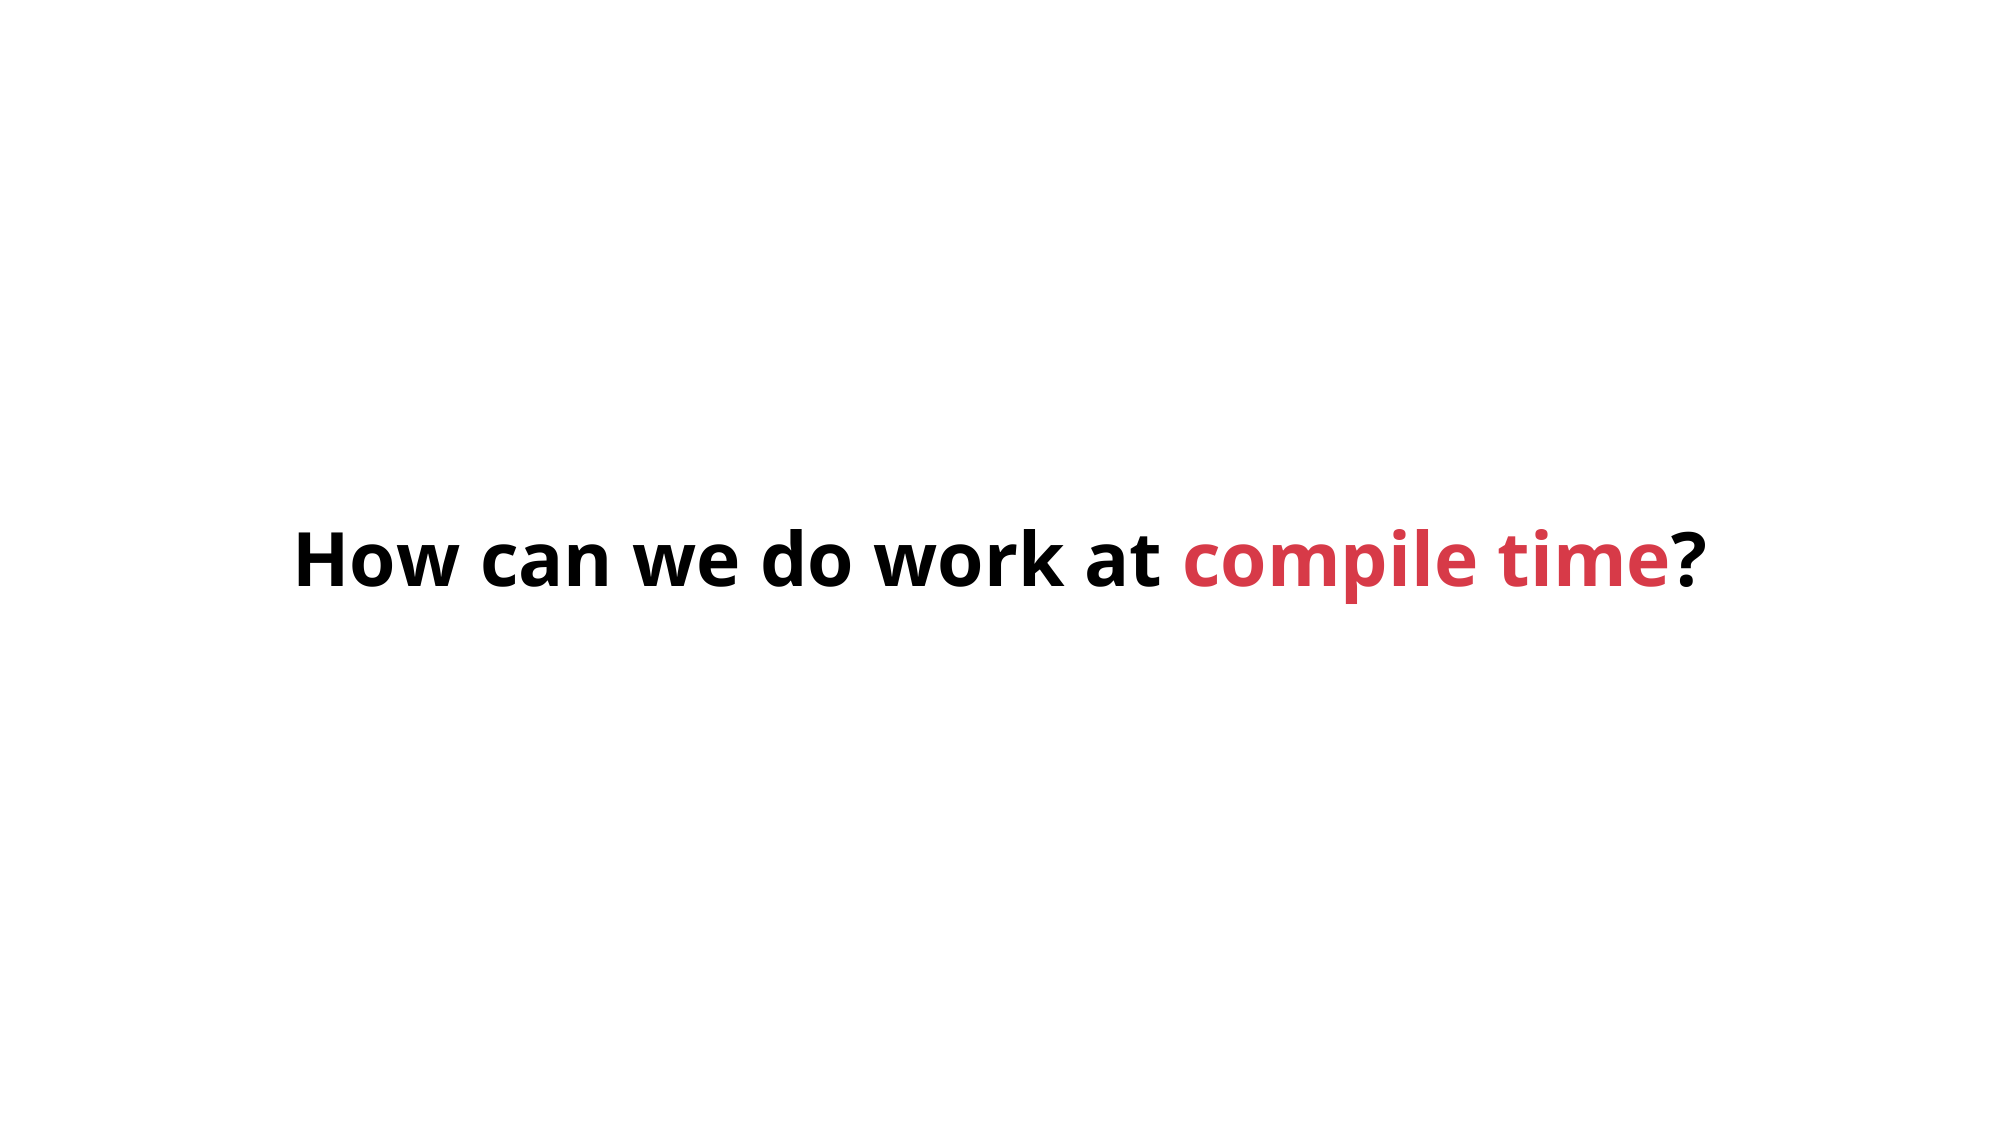

# How can we do work at compile time?